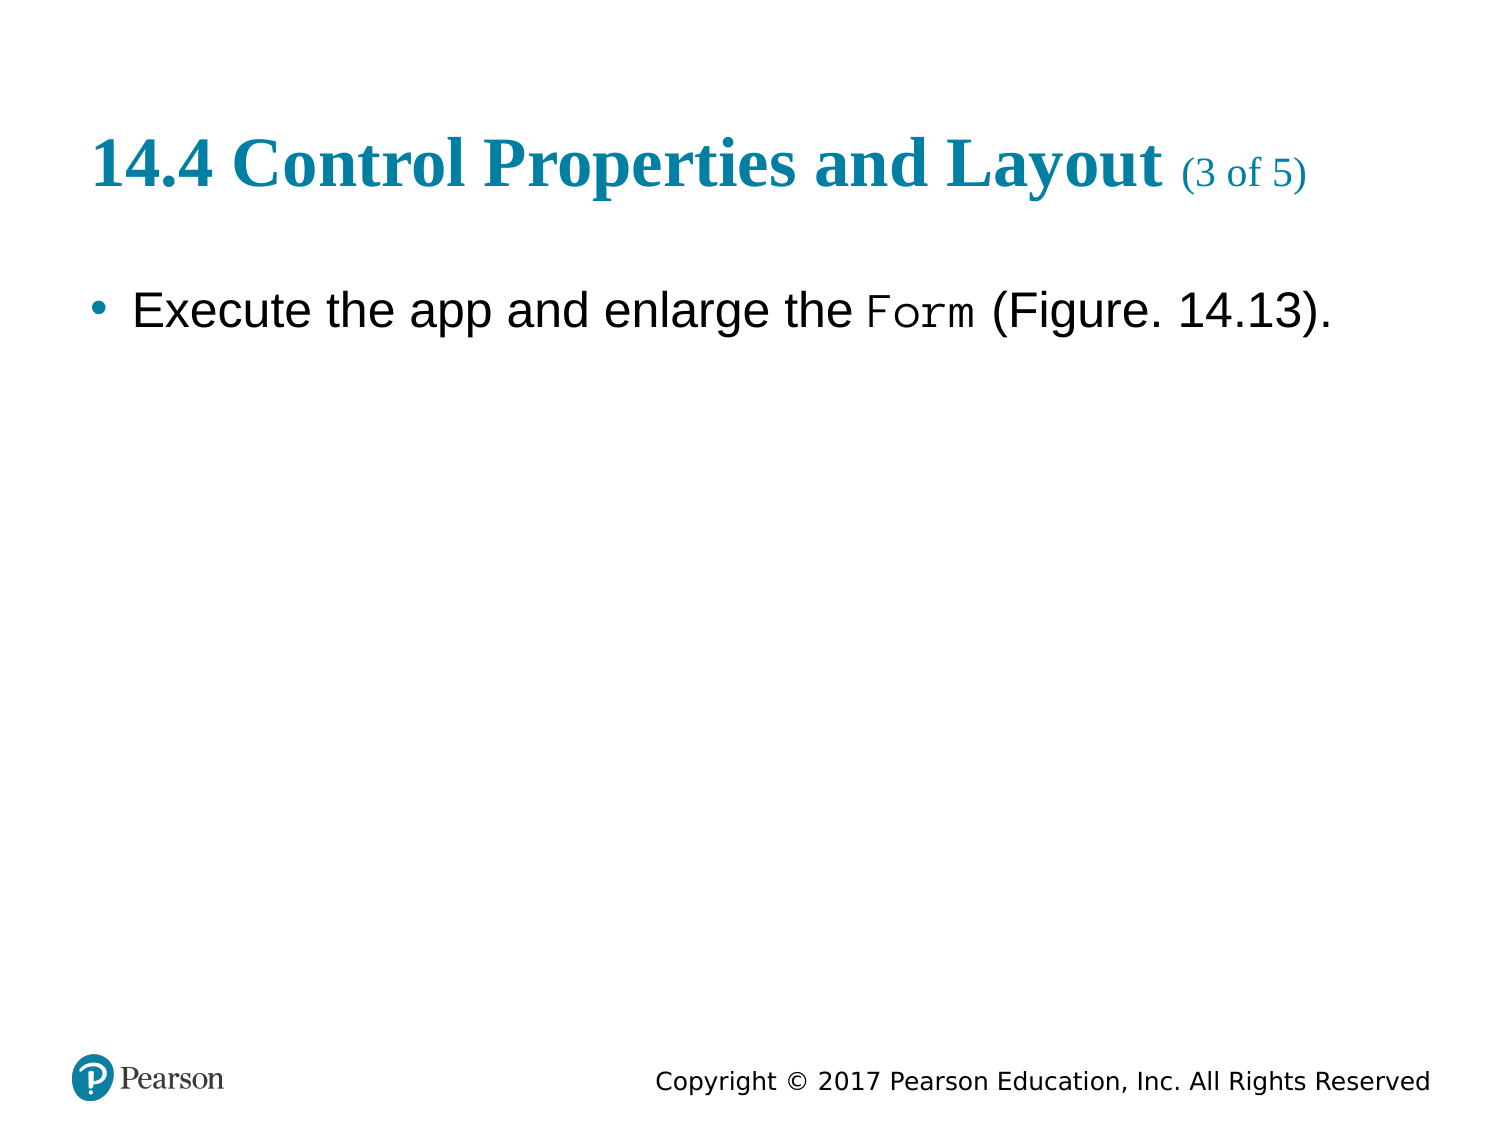

# 14.4 Control Properties and Layout (3 of 5)
Execute the app and enlarge the Form (Figure. 14.13).